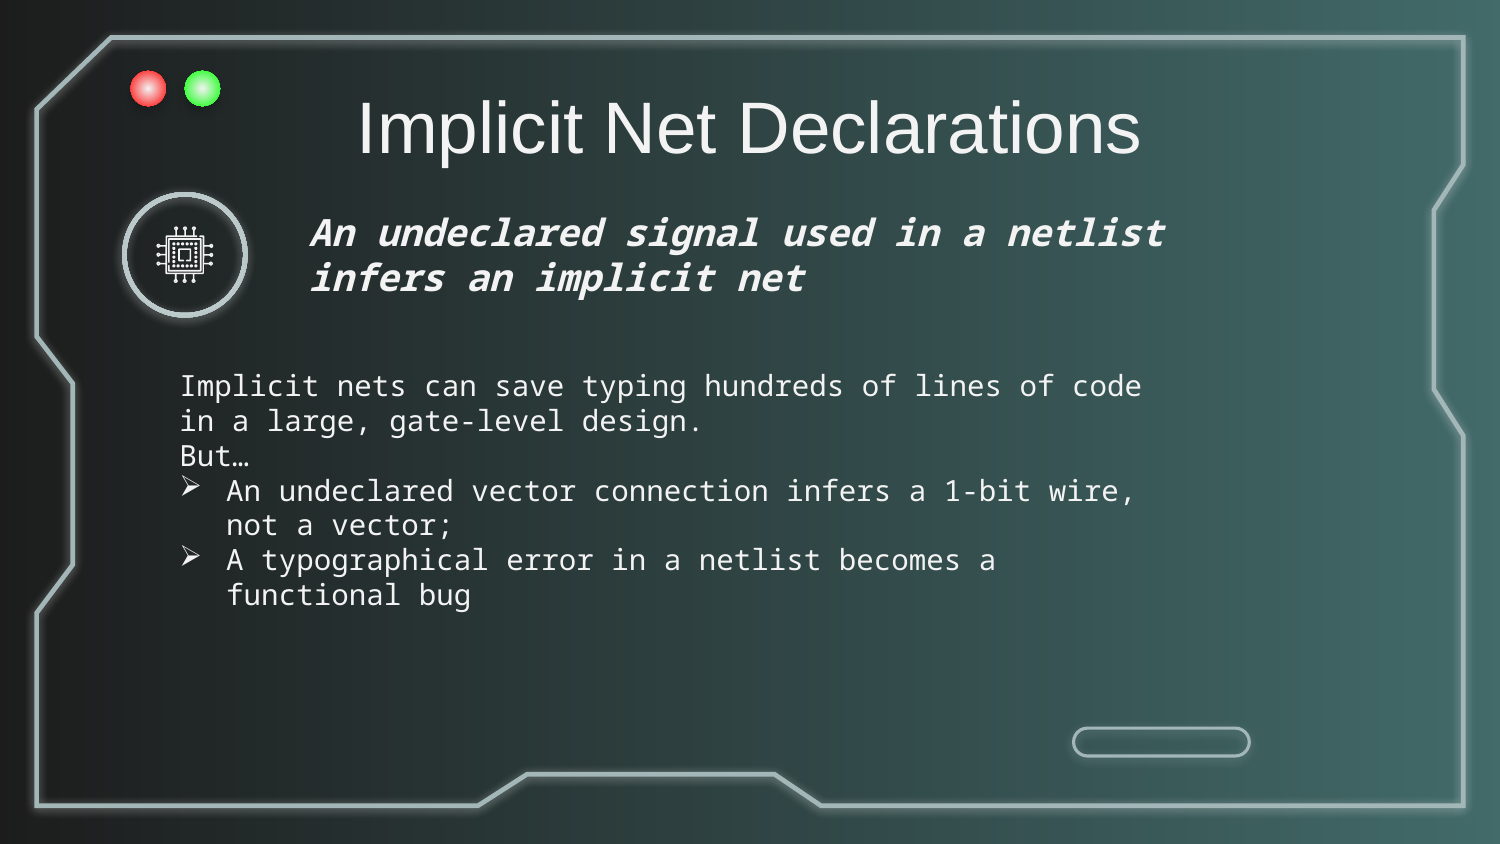

Implicit Net Declarations

An undeclared signal used in a netlist infers an implicit net

Implicit nets can save typing hundreds of lines of code in a large, gate-level design.
But…
An undeclared vector connection infers a 1-bit wire, not a vector;
A typographical error in a netlist becomes a functional bug